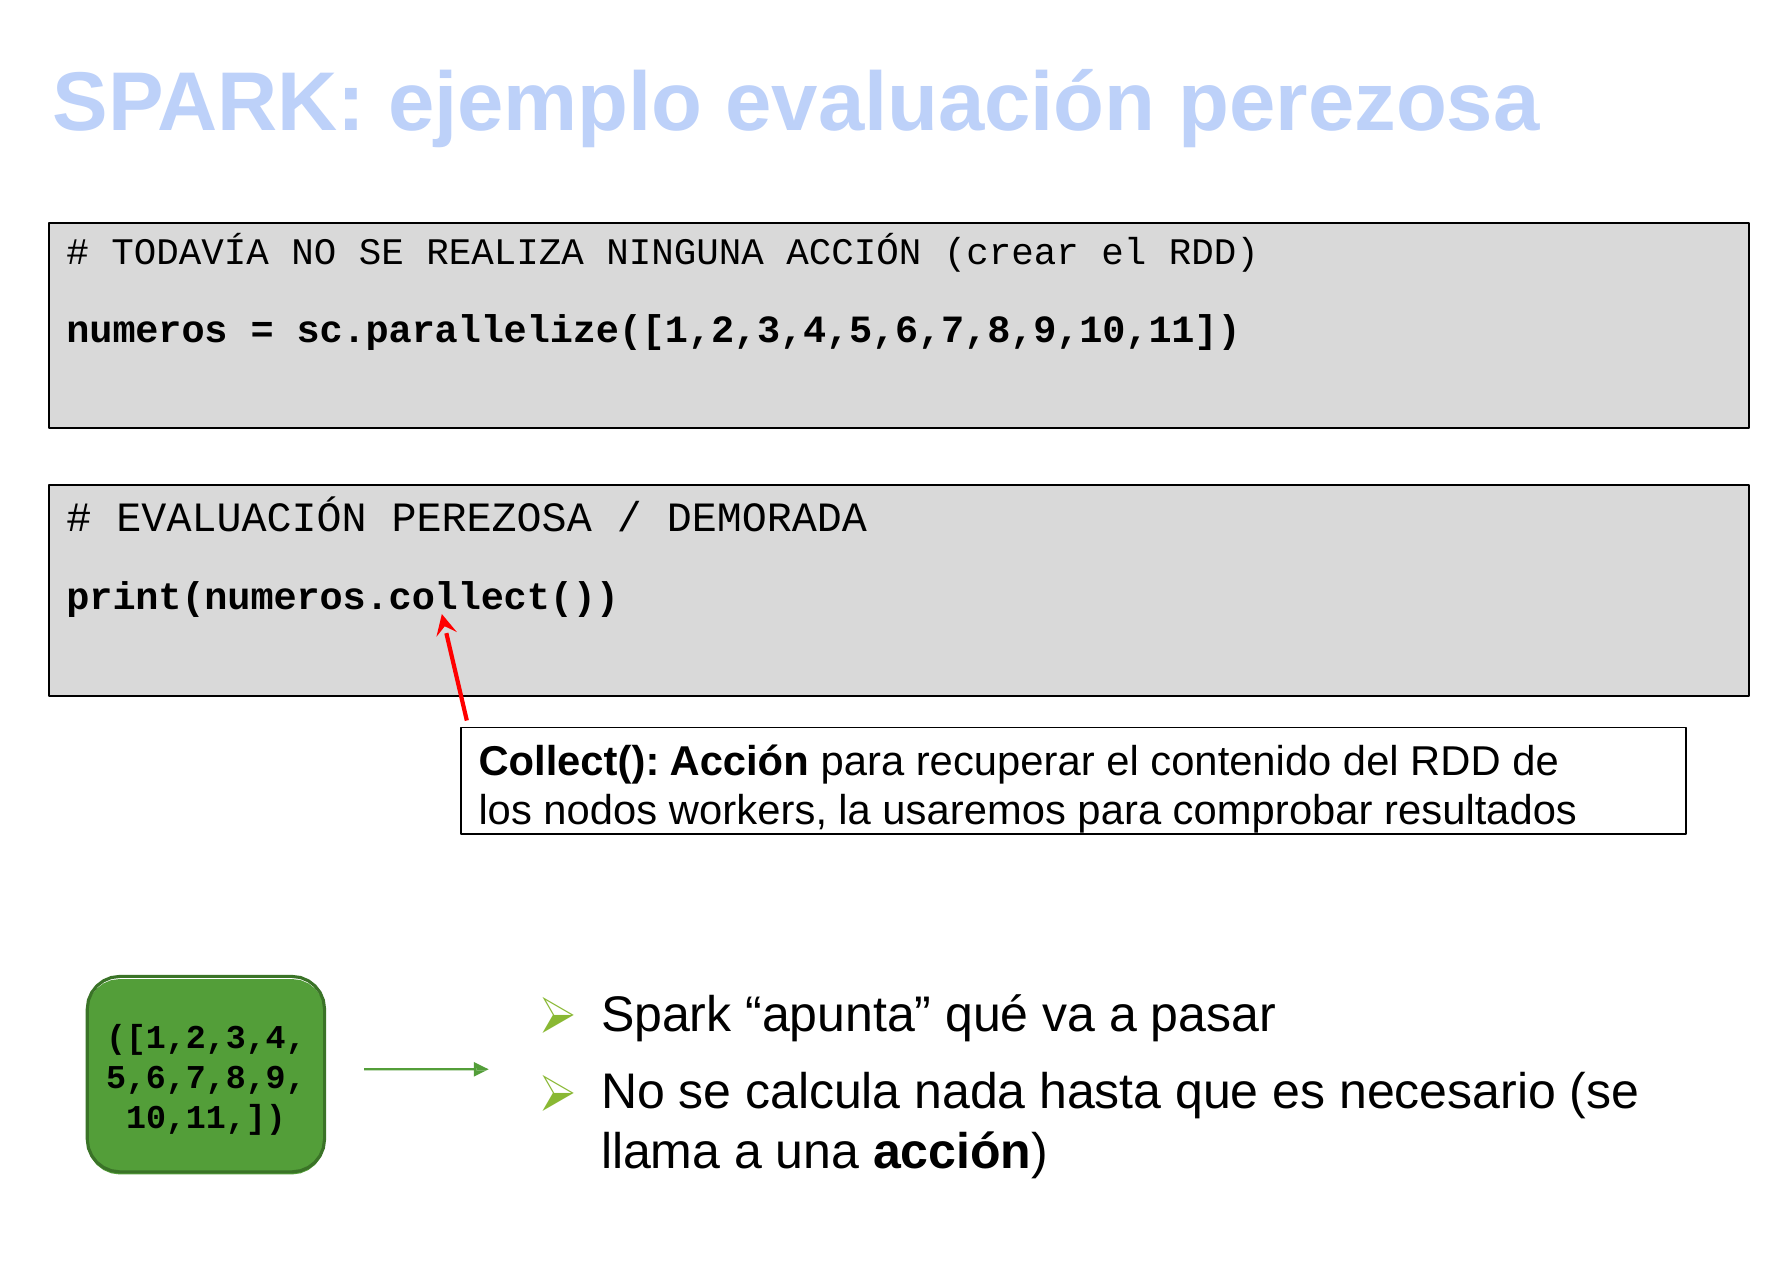

SPARK: ejemplo evaluación perezosa
Máster en Big Data y Data Science
Ecosistema Spark
23
# TODAVÍA NO SE REALIZA NINGUNA ACCIÓN (crear el RDD)
numeros = sc.parallelize([1,2,3,4,5,6,7,8,9,10,11])

# EVALUACIÓN PEREZOSA / DEMORADA
print(numeros.collect())

Collect(): Acción para recuperar el contenido del RDD de los nodos workers, la usaremos para comprobar resultados
Spark “apunta” qué va a pasar
No se calcula nada hasta que es necesario (se llama a una acción)

([1,2,3,4,5,6,7,8,9,10,11,])